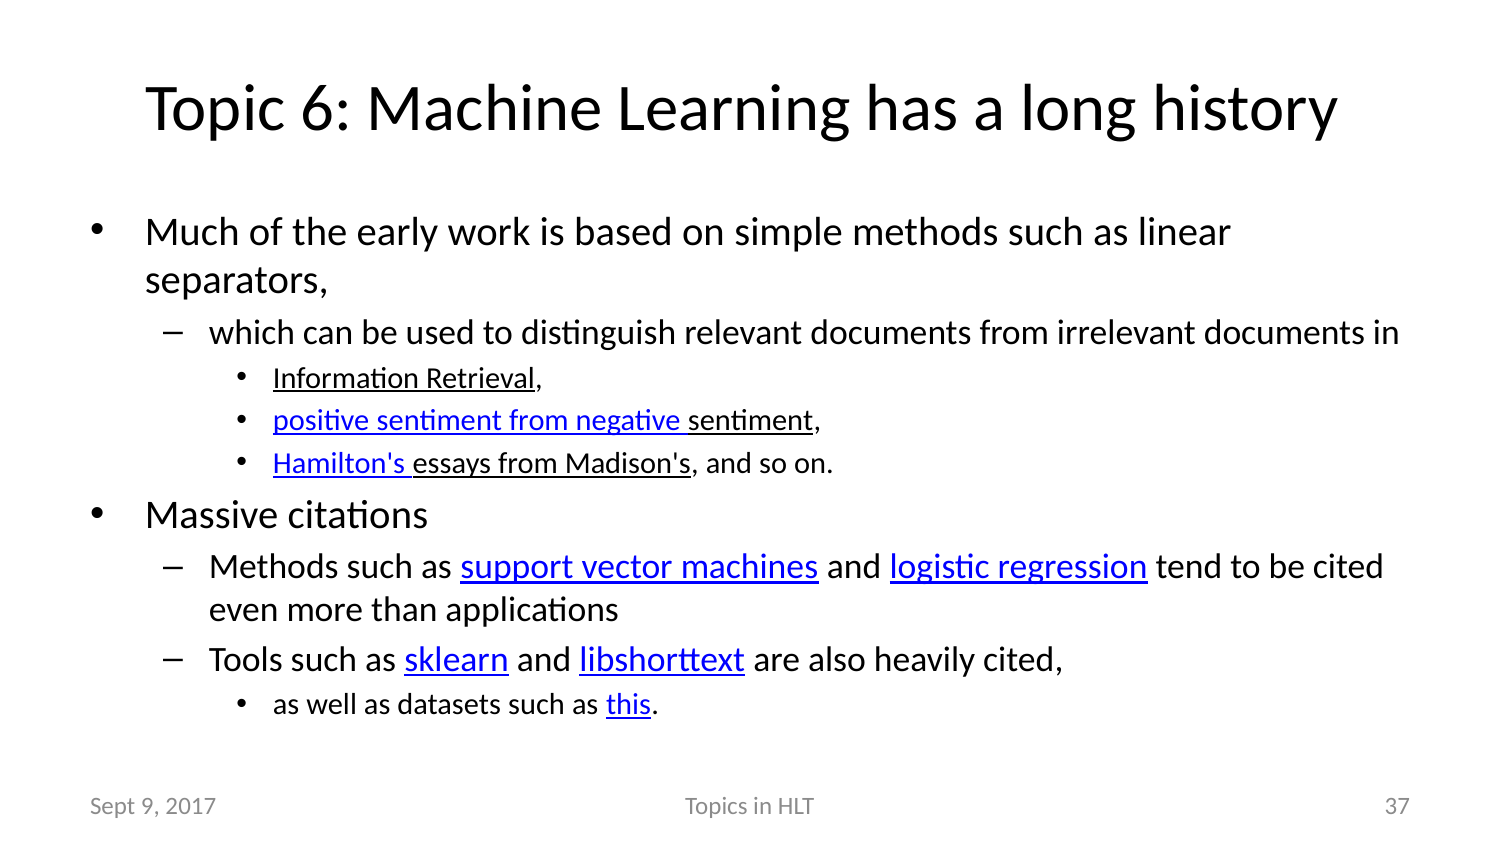

# Topic 6: Machine Learning has a long history
Much of the early work is based on simple methods such as linear separators,
which can be used to distinguish relevant documents from irrelevant documents in
Information Retrieval,
positive sentiment from negative sentiment,
Hamilton's essays from Madison's, and so on.
Massive citations
Methods such as support vector machines and logistic regression tend to be cited even more than applications
Tools such as sklearn and libshorttext are also heavily cited,
as well as datasets such as this.

Sept 9, 2017
Topics in HLT
37